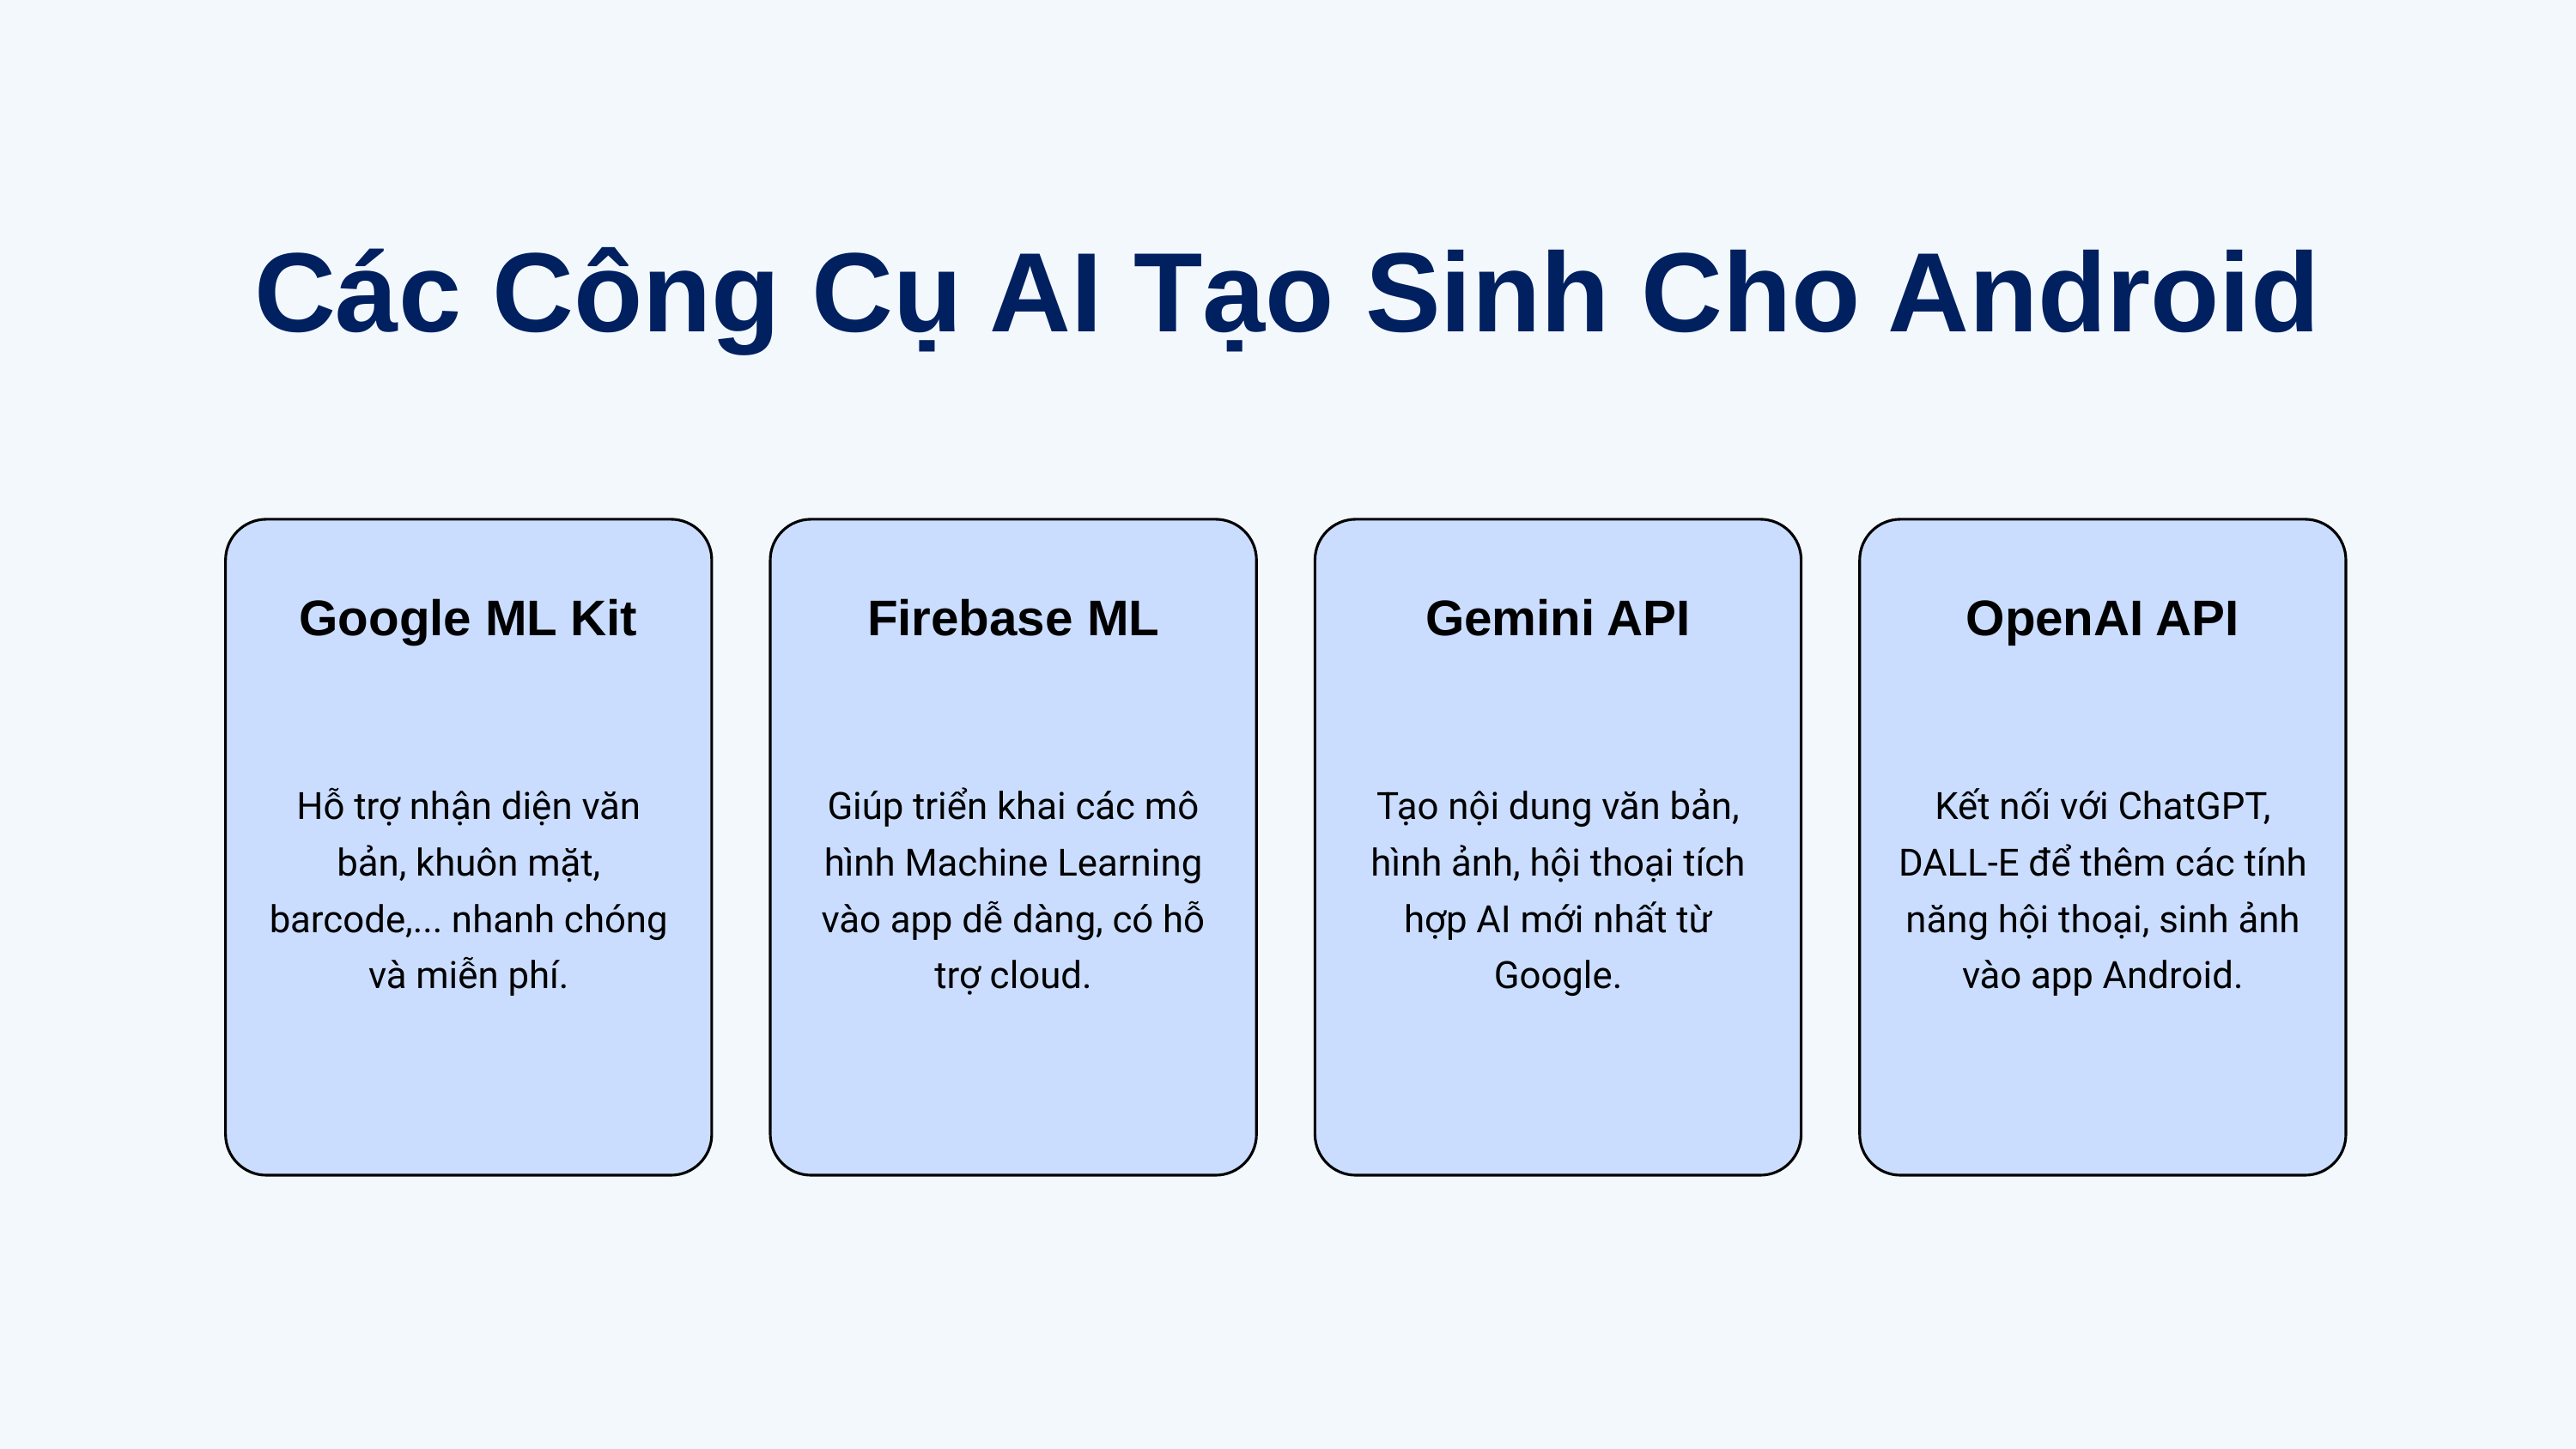

Các Công Cụ AI Tạo Sinh Cho Android

Google ML Kit
Firebase ML
Gemini API
OpenAI API
Hỗ trợ nhận diện văn bản, khuôn mặt, barcode,... nhanh chóng và miễn phí.
Giúp triển khai các mô hình Machine Learning vào app dễ dàng, có hỗ trợ cloud.
Tạo nội dung văn bản, hình ảnh, hội thoại tích hợp AI mới nhất từ Google.
Kết nối với ChatGPT, DALL-E để thêm các tính năng hội thoại, sinh ảnh vào app Android.